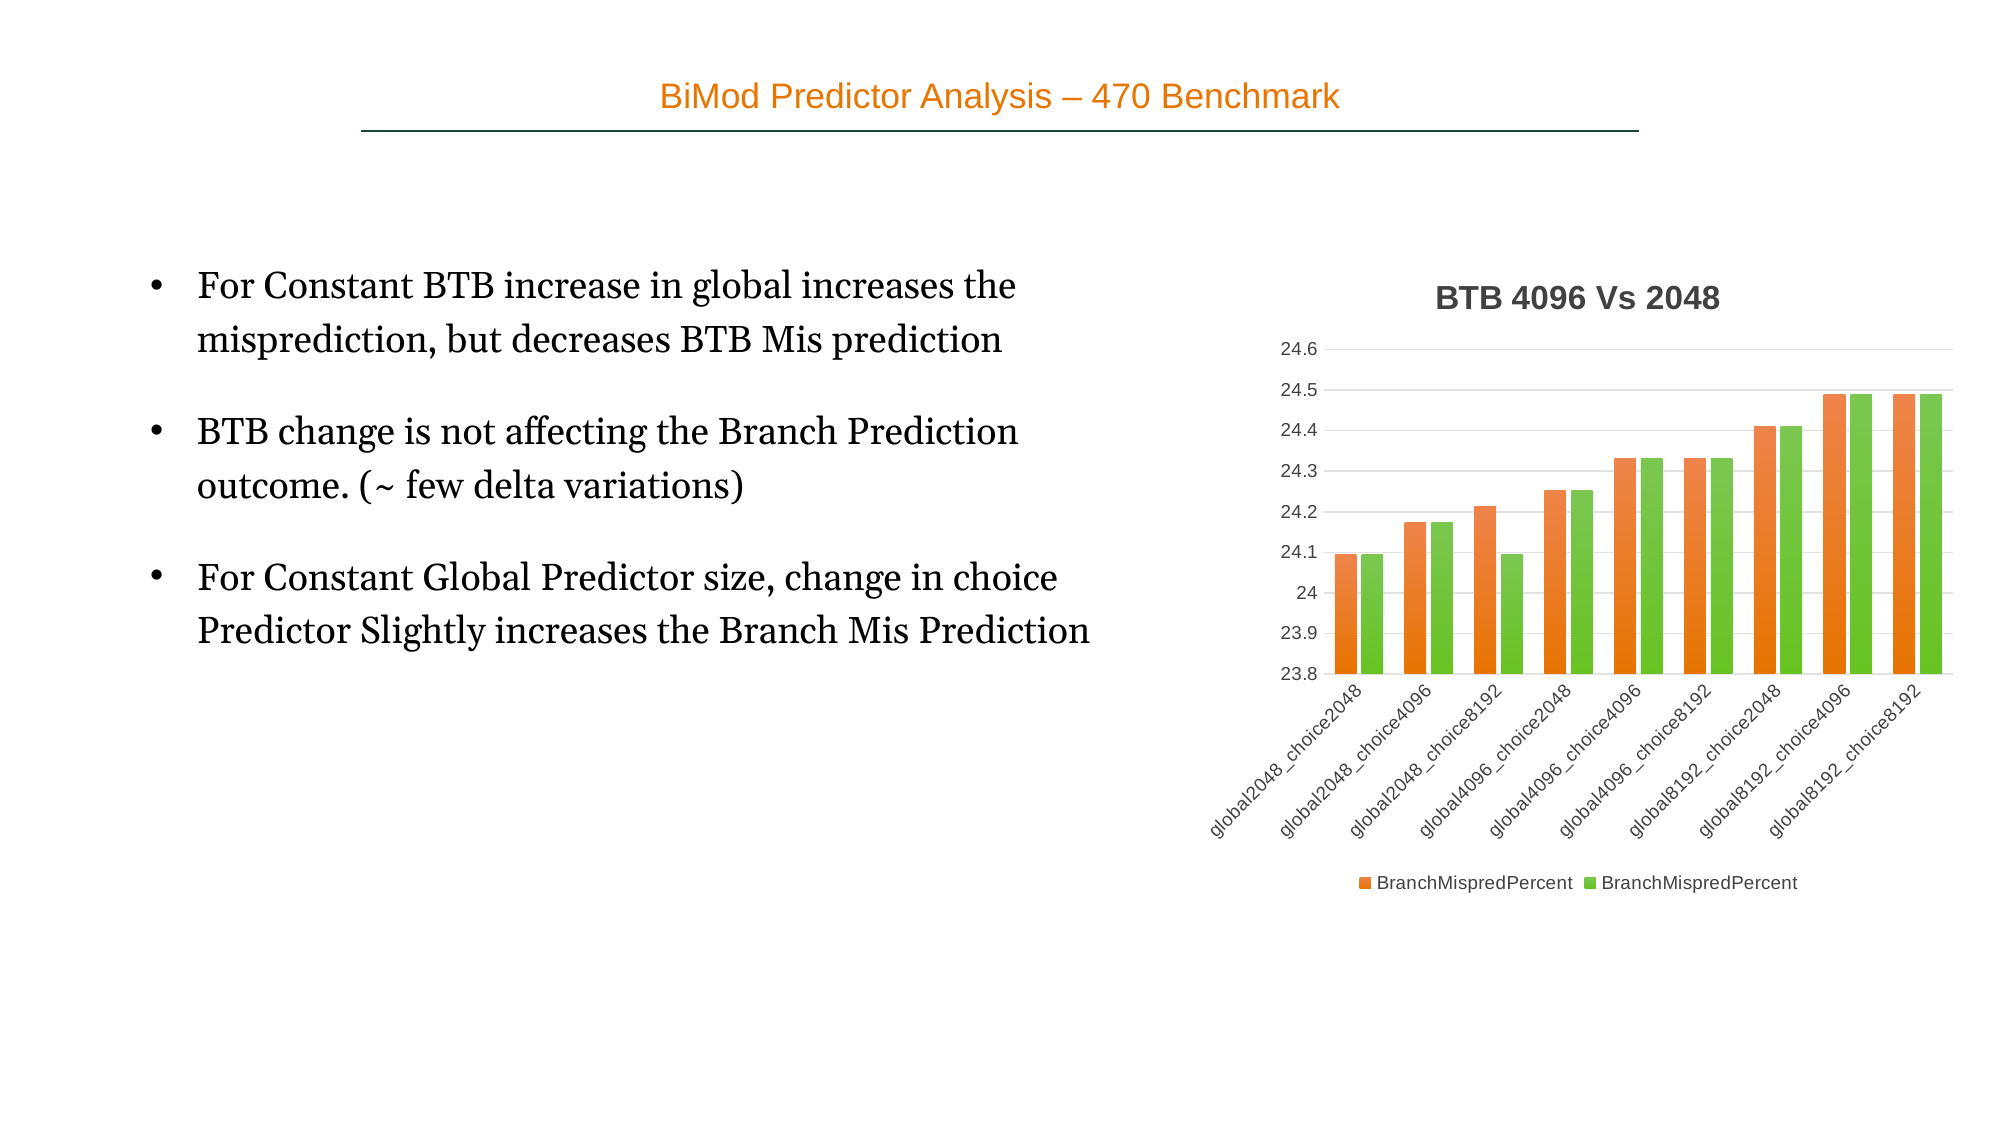

BiMod Predictor Analysis – 470 Benchmark

### Chart: BTB 4096 Vs 2048

| Category | BranchMispredPercent | BranchMispredPercent |
|---|---|---|
| global2048_choice2048 | 24.094488 | 24.094488 |
| global2048_choice4096 | 24.173228 | 24.173228 |
| global2048_choice8192 | 24.212598 | 24.094488 |
| global4096_choice2048 | 24.251969 | 24.251969 |
| global4096_choice4096 | 24.330709 | 24.330709 |
| global4096_choice8192 | 24.330709 | 24.330709 |
| global8192_choice2048 | 24.409449 | 24.409449 |
| global8192_choice4096 | 24.488189 | 24.488189 |
| global8192_choice8192 | 24.488189 | 24.488189 |
For Constant BTB increase in global increases the misprediction, but decreases BTB Mis prediction
BTB change is not affecting the Branch Prediction outcome. (~ few delta variations)
For Constant Global Predictor size, change in choice Predictor Slightly increases the Branch Mis Prediction